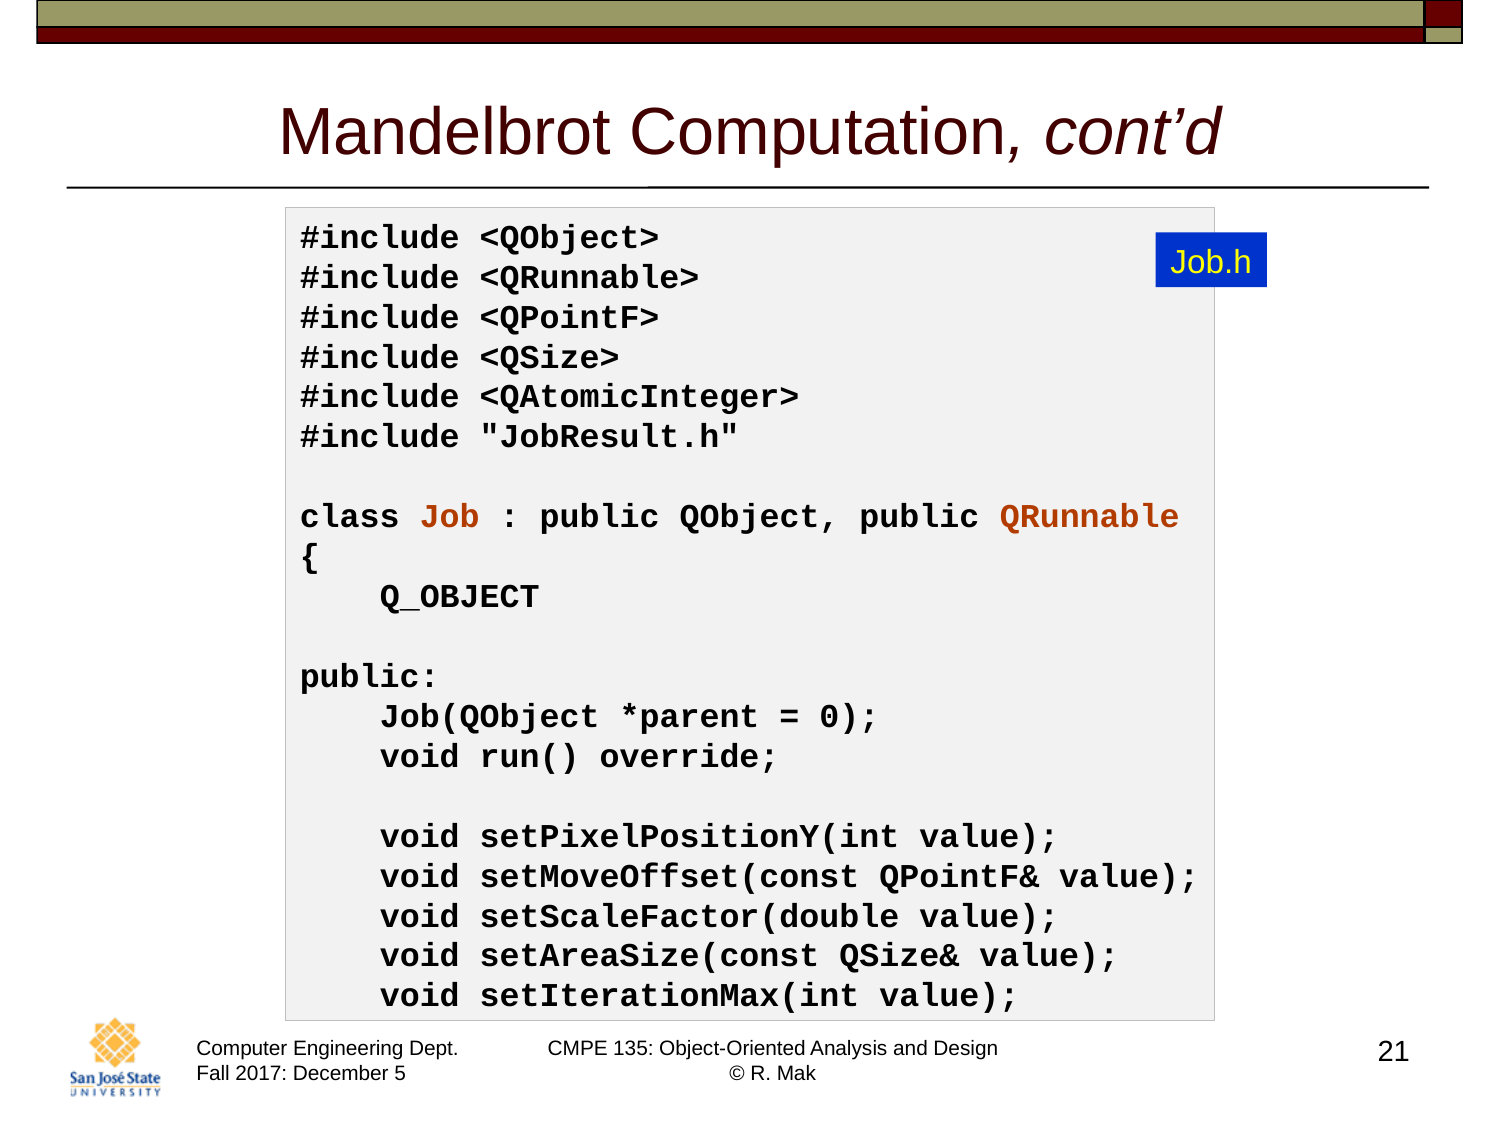

# Mandelbrot Computation, cont’d
#include <QObject>
#include <QRunnable>
#include <QPointF>
#include <QSize>
#include <QAtomicInteger>
#include "JobResult.h"

class Job : public QObject, public QRunnable
{
    Q_OBJECT

public:
    Job(QObject *parent = 0);
    void run() override;

    void setPixelPositionY(int value);
    void setMoveOffset(const QPointF& value);
    void setScaleFactor(double value);
    void setAreaSize(const QSize& value);
    void setIterationMax(int value);
Job.h
21